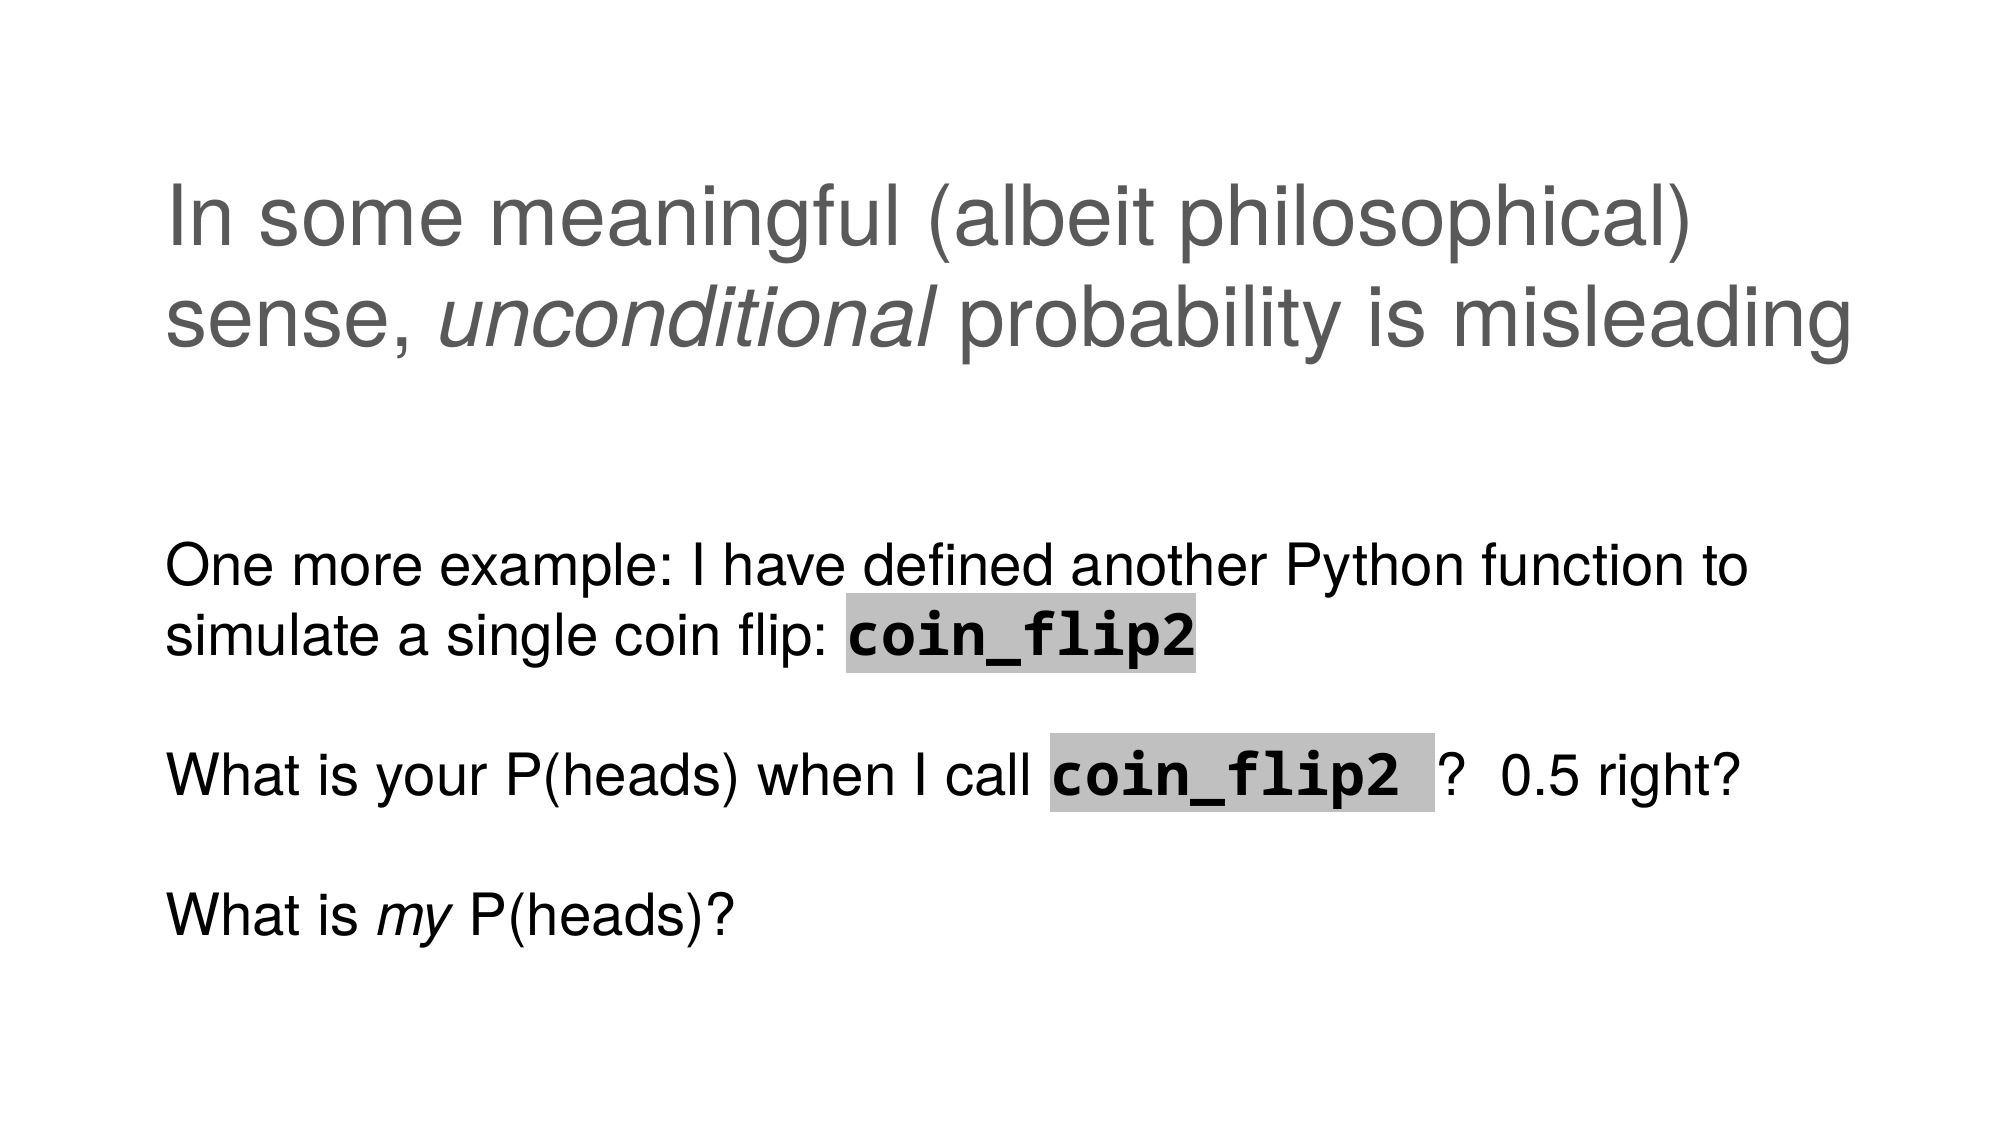

# In some meaningful (albeit philosophical) sense, unconditional probability is misleading

One more example: I have defined another Python function to simulate a single coin flip: coin_flip2

What is your P(heads) when I call coin_flip2 ?  0.5 right?

What is my P(heads)?